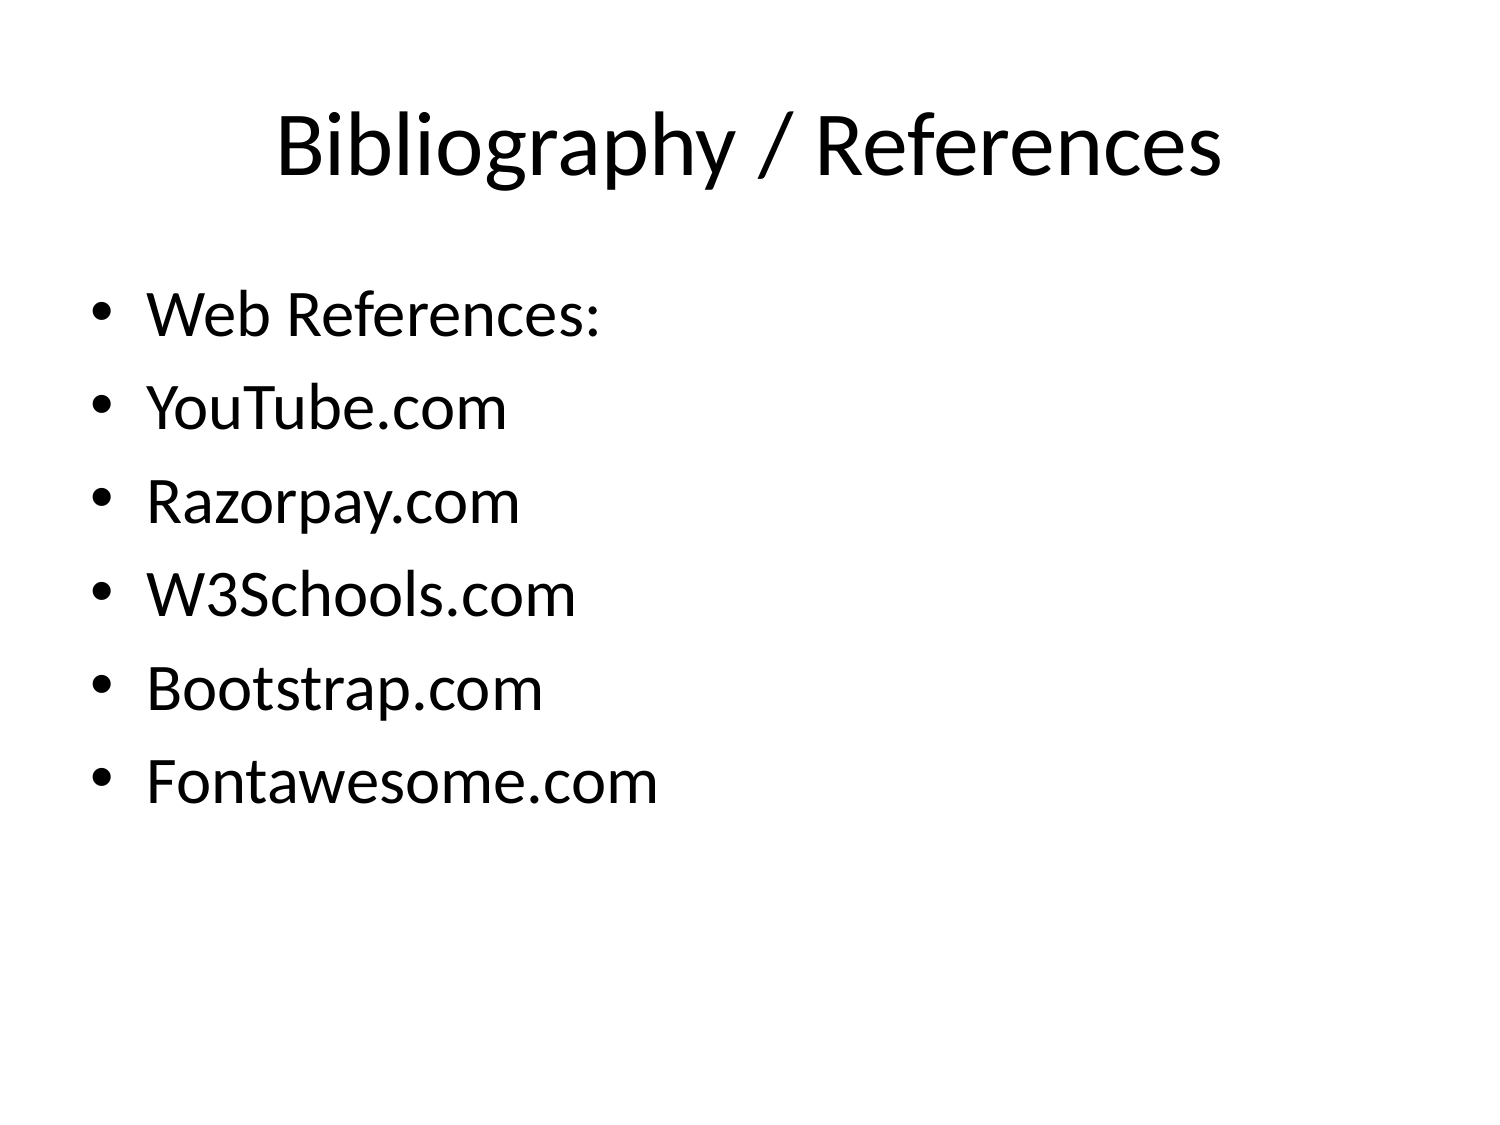

# Bibliography / References
Web References:
YouTube.com
Razorpay.com
W3Schools.com
Bootstrap.com
Fontawesome.com